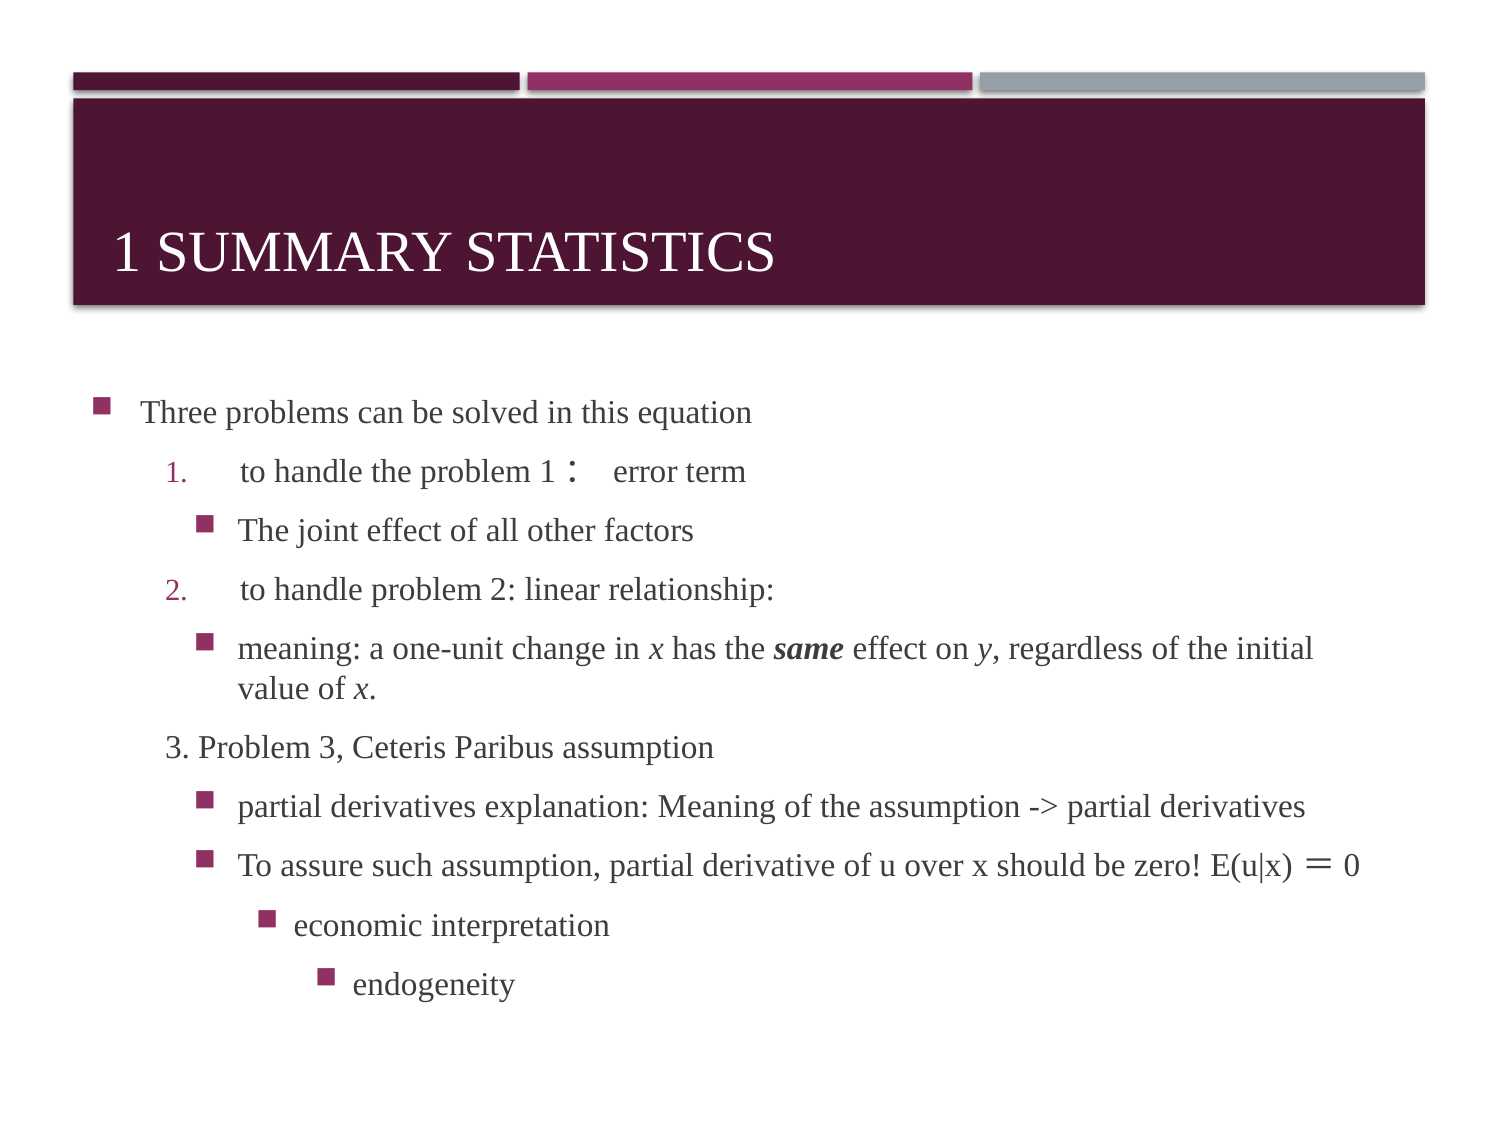

# 1 Summary Statistics

Three problems can be solved in this equation
to handle the problem 1： error term
The joint effect of all other factors
to handle problem 2: linear relationship:
meaning: a one-unit change in x has the same effect on y, regardless of the initial value of x.
3. Problem 3, Ceteris Paribus assumption
partial derivatives explanation: Meaning of the assumption -> partial derivatives
To assure such assumption, partial derivative of u over x should be zero! E(u|x)＝0
economic interpretation
endogeneity